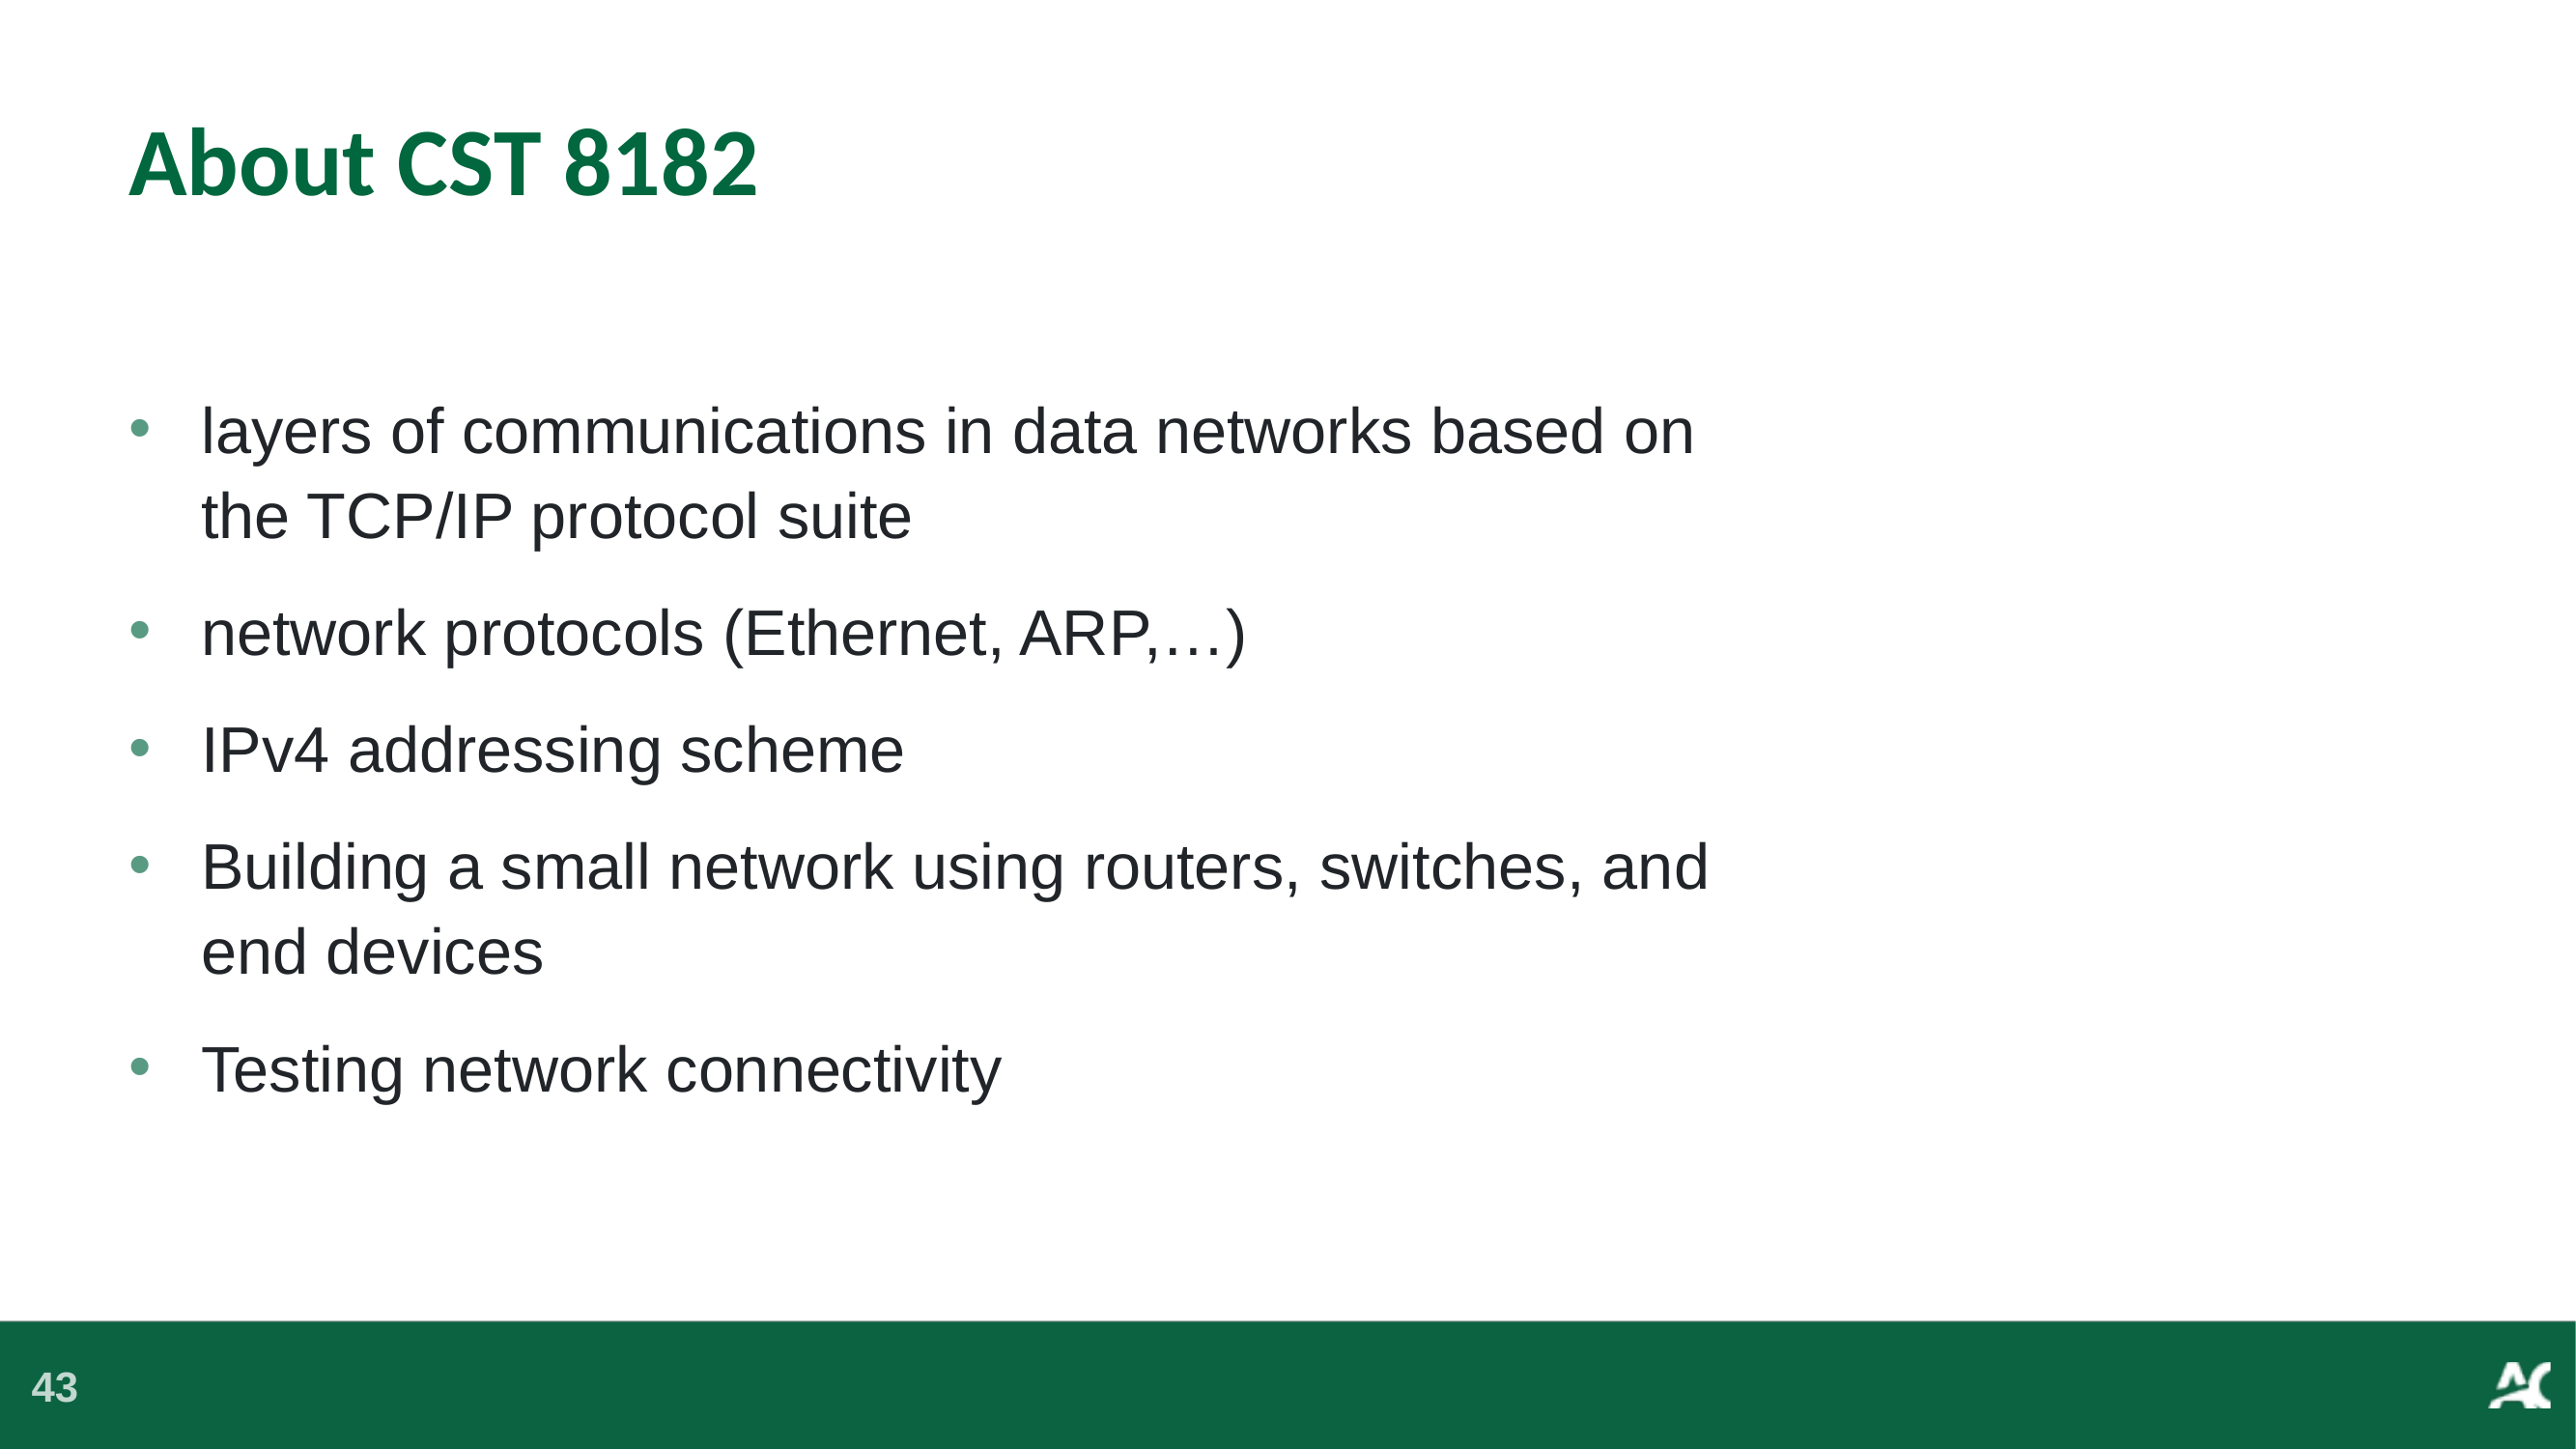

# About CST 8182
layers of communications in data networks based on the TCP/IP protocol suite
network protocols (Ethernet, ARP,…)
IPv4 addressing scheme
Building a small network using routers, switches, and end devices
Testing network connectivity
43